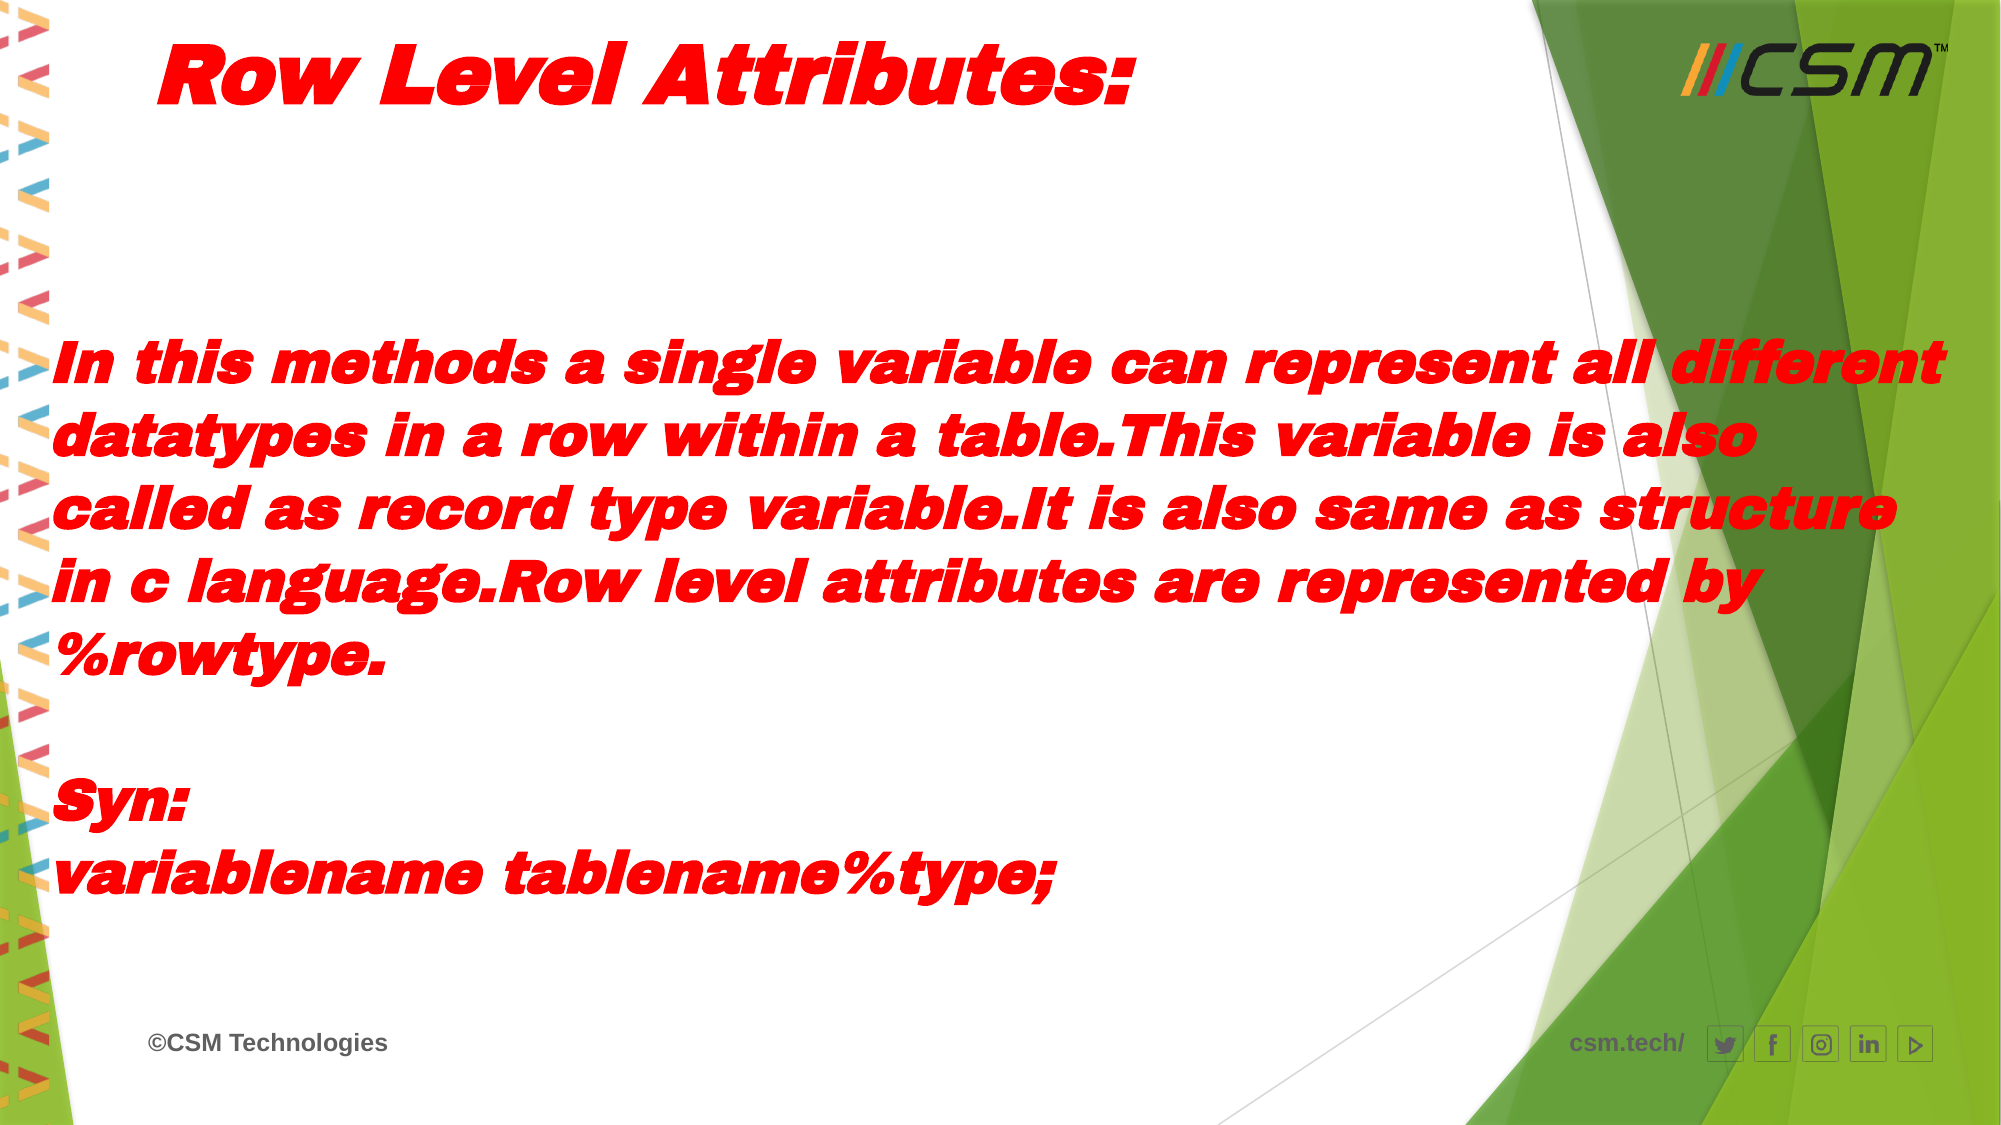

# Row Level Attributes:

In this methods a single variable can represent all different
datatypes in a row within a table.This variable is also
called as record type variable.It is also same as structure
in c language.Row level attributes are represented by
%rowtype.

Syn:
variablename tablename%type;